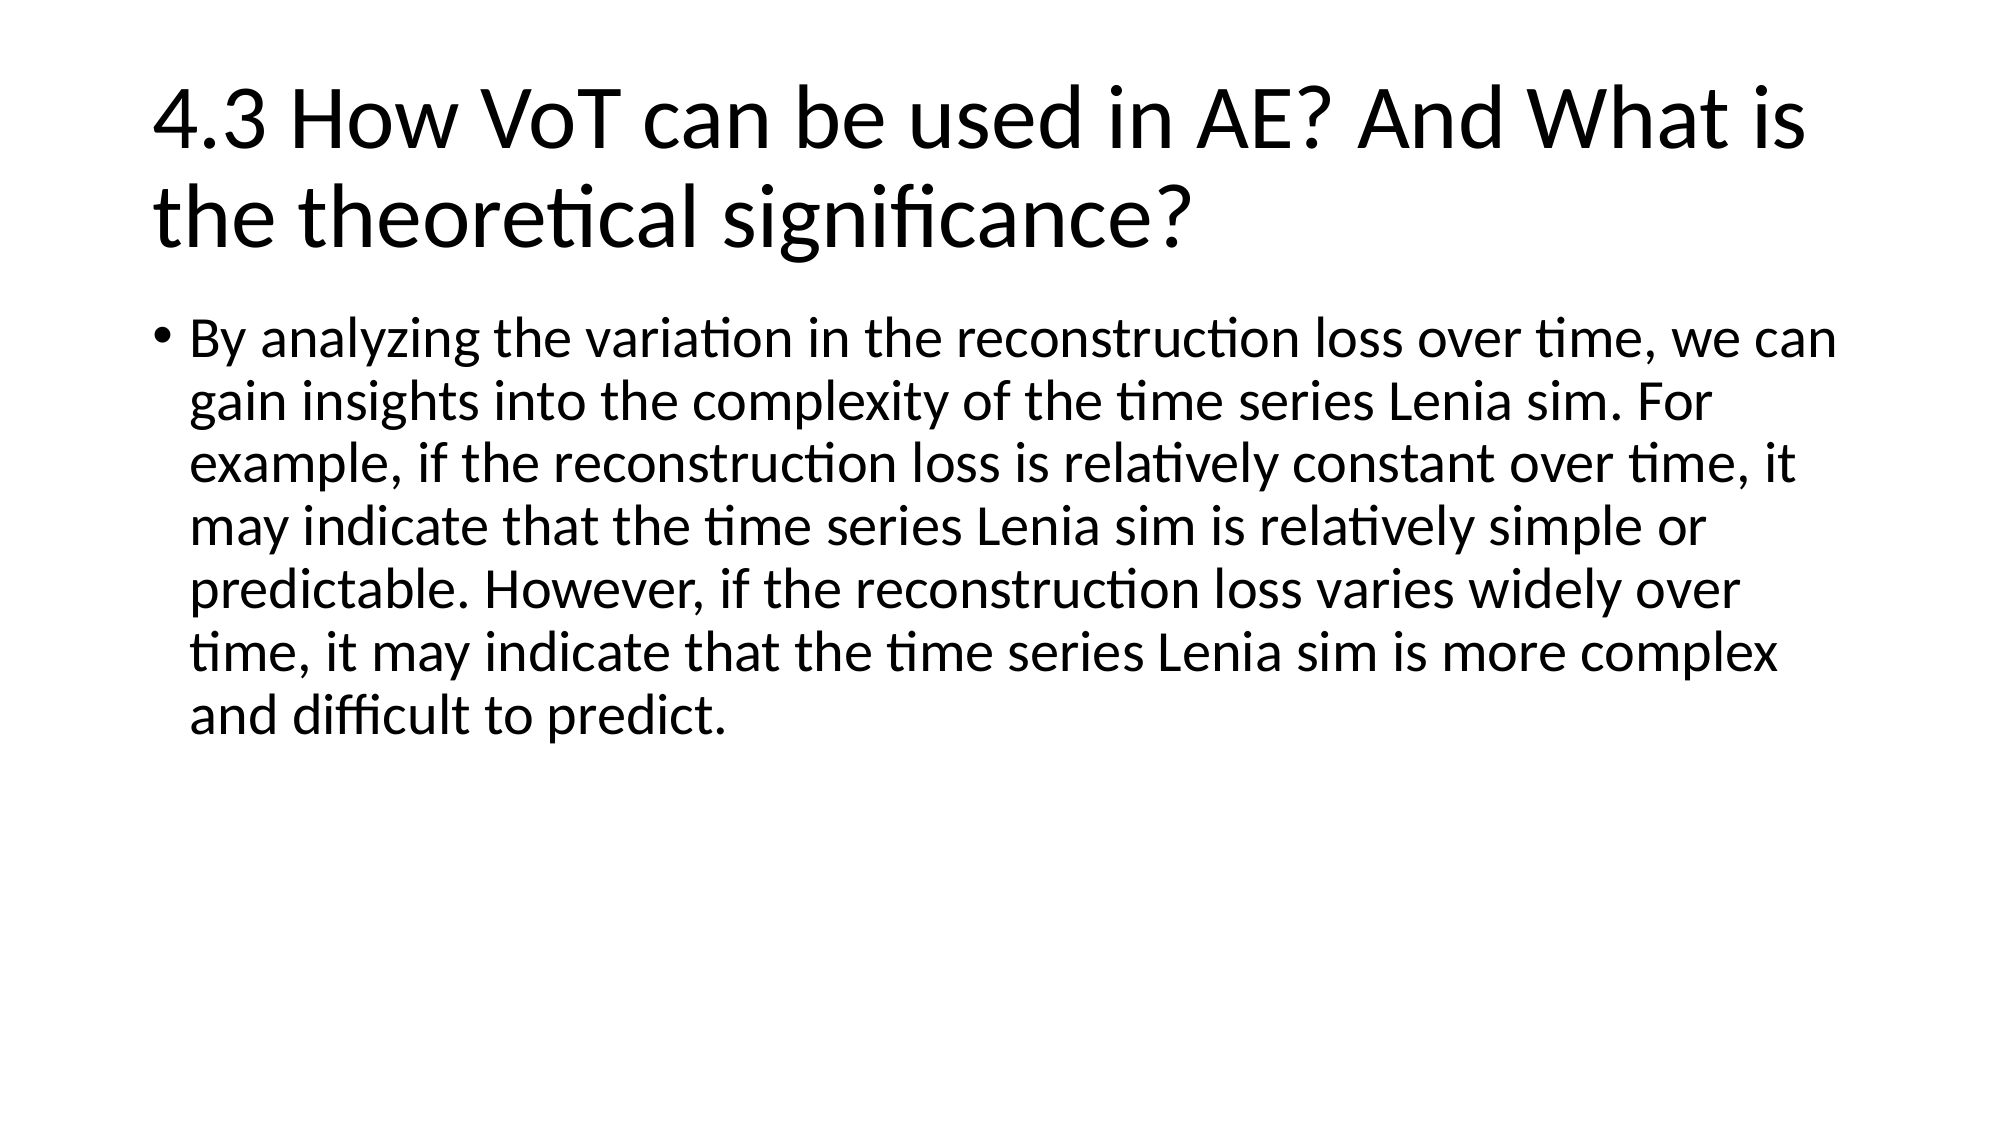

# 4.3 How VoT can be used in AE? And What is the theoretical significance?
By analyzing the variation in the reconstruction loss over time, we can gain insights into the complexity of the time series Lenia sim. For example, if the reconstruction loss is relatively constant over time, it may indicate that the time series Lenia sim is relatively simple or predictable. However, if the reconstruction loss varies widely over time, it may indicate that the time series Lenia sim is more complex and difficult to predict.